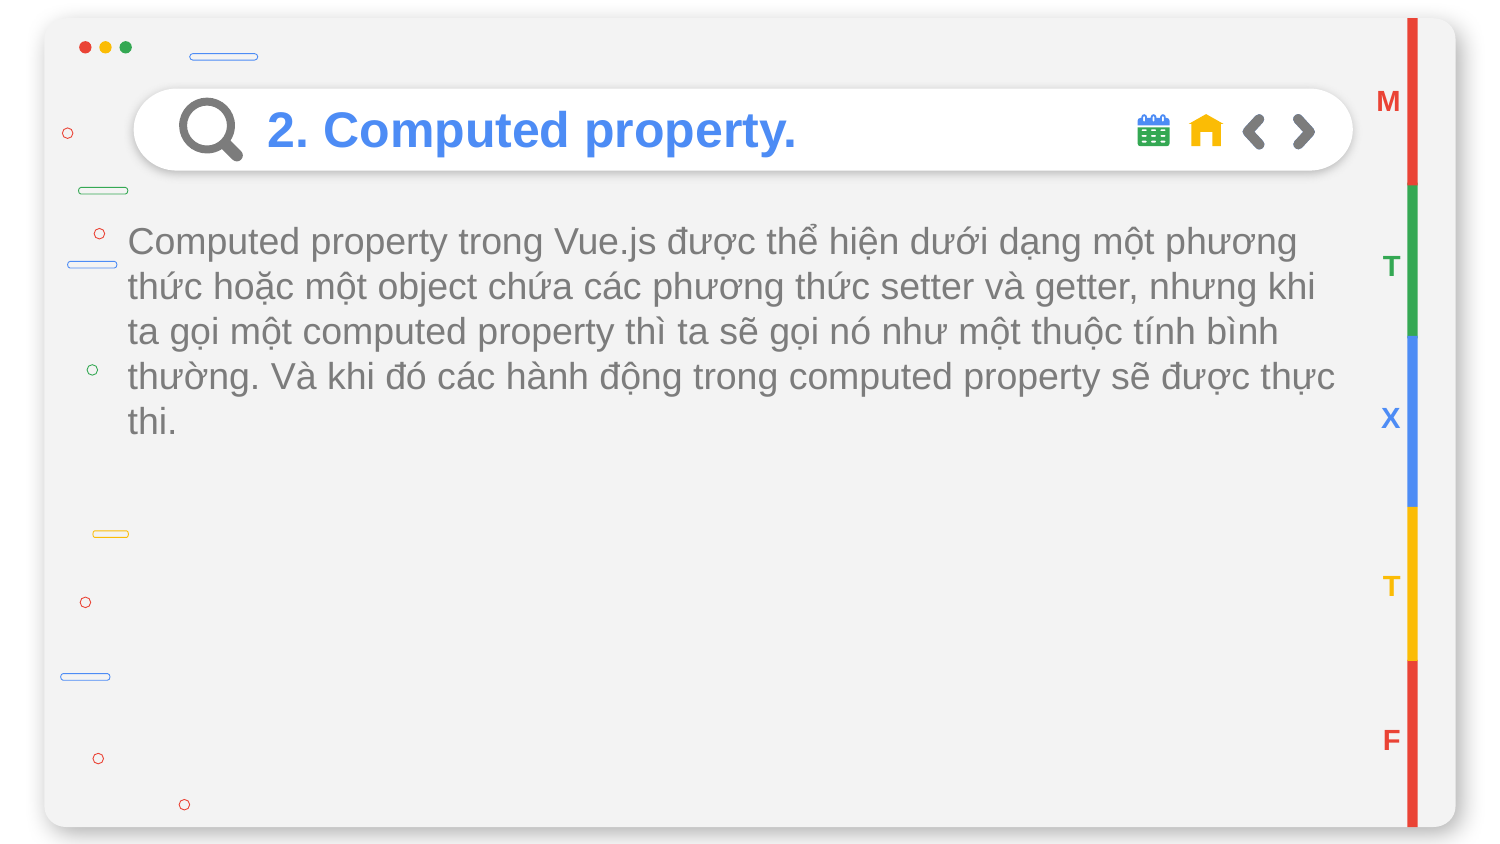

M
# 2. Computed property.

Computed property trong Vue.js được thể hiện dưới dạng một phương thức hoặc một object chứa các phương thức setter và getter, nhưng khi ta gọi một computed property thì ta sẽ gọi nó như một thuộc tính bình thường. Và khi đó các hành động trong computed property sẽ được thực thi.
T

X

T

F